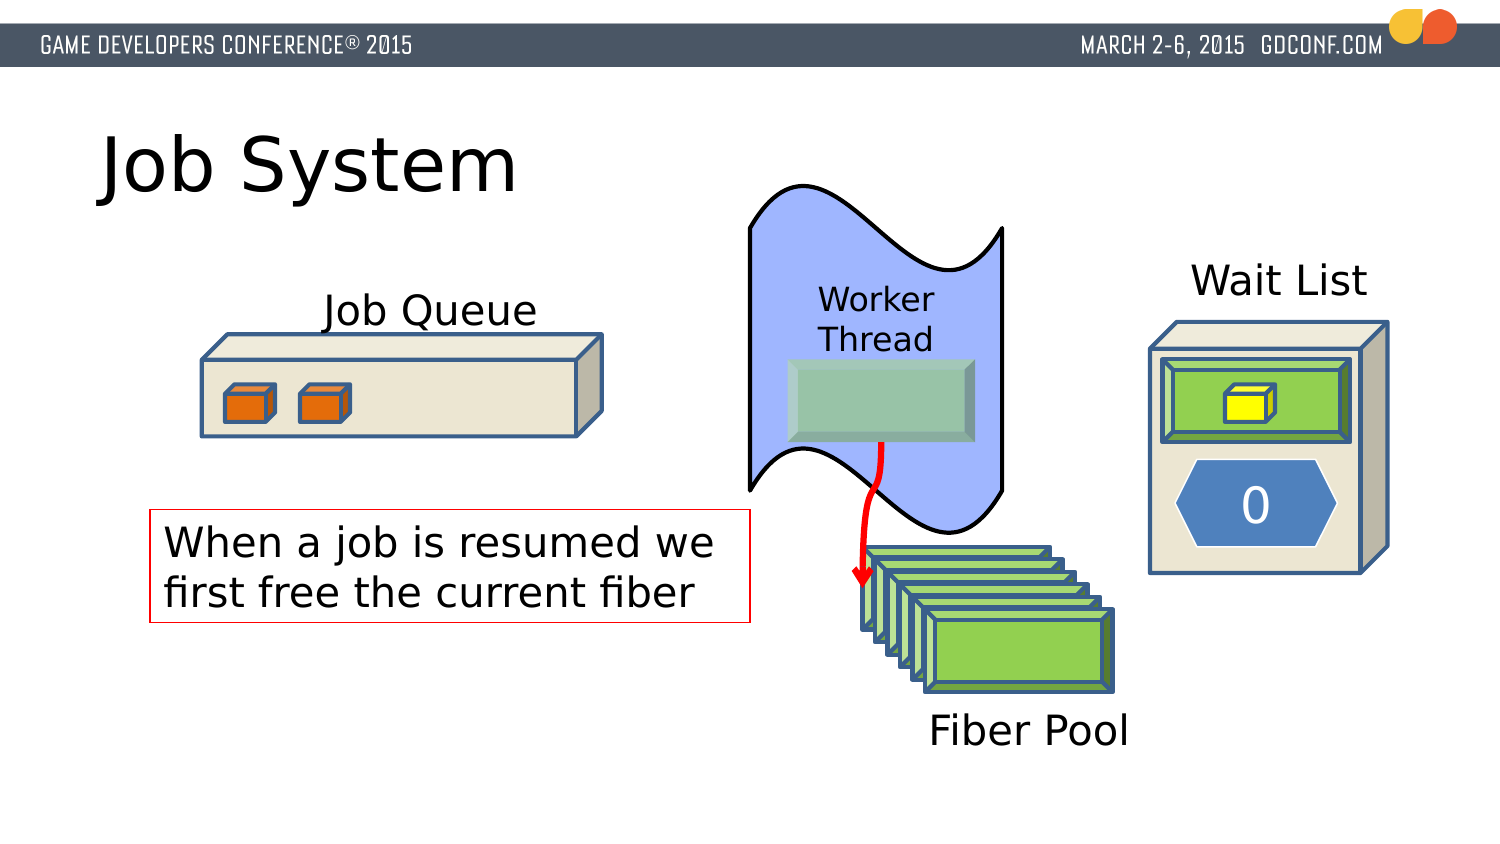

# Job System
Worker Thread
Wait List
Job Queue

0
When a job is resumed we first free the current fiber

Fiber Pool